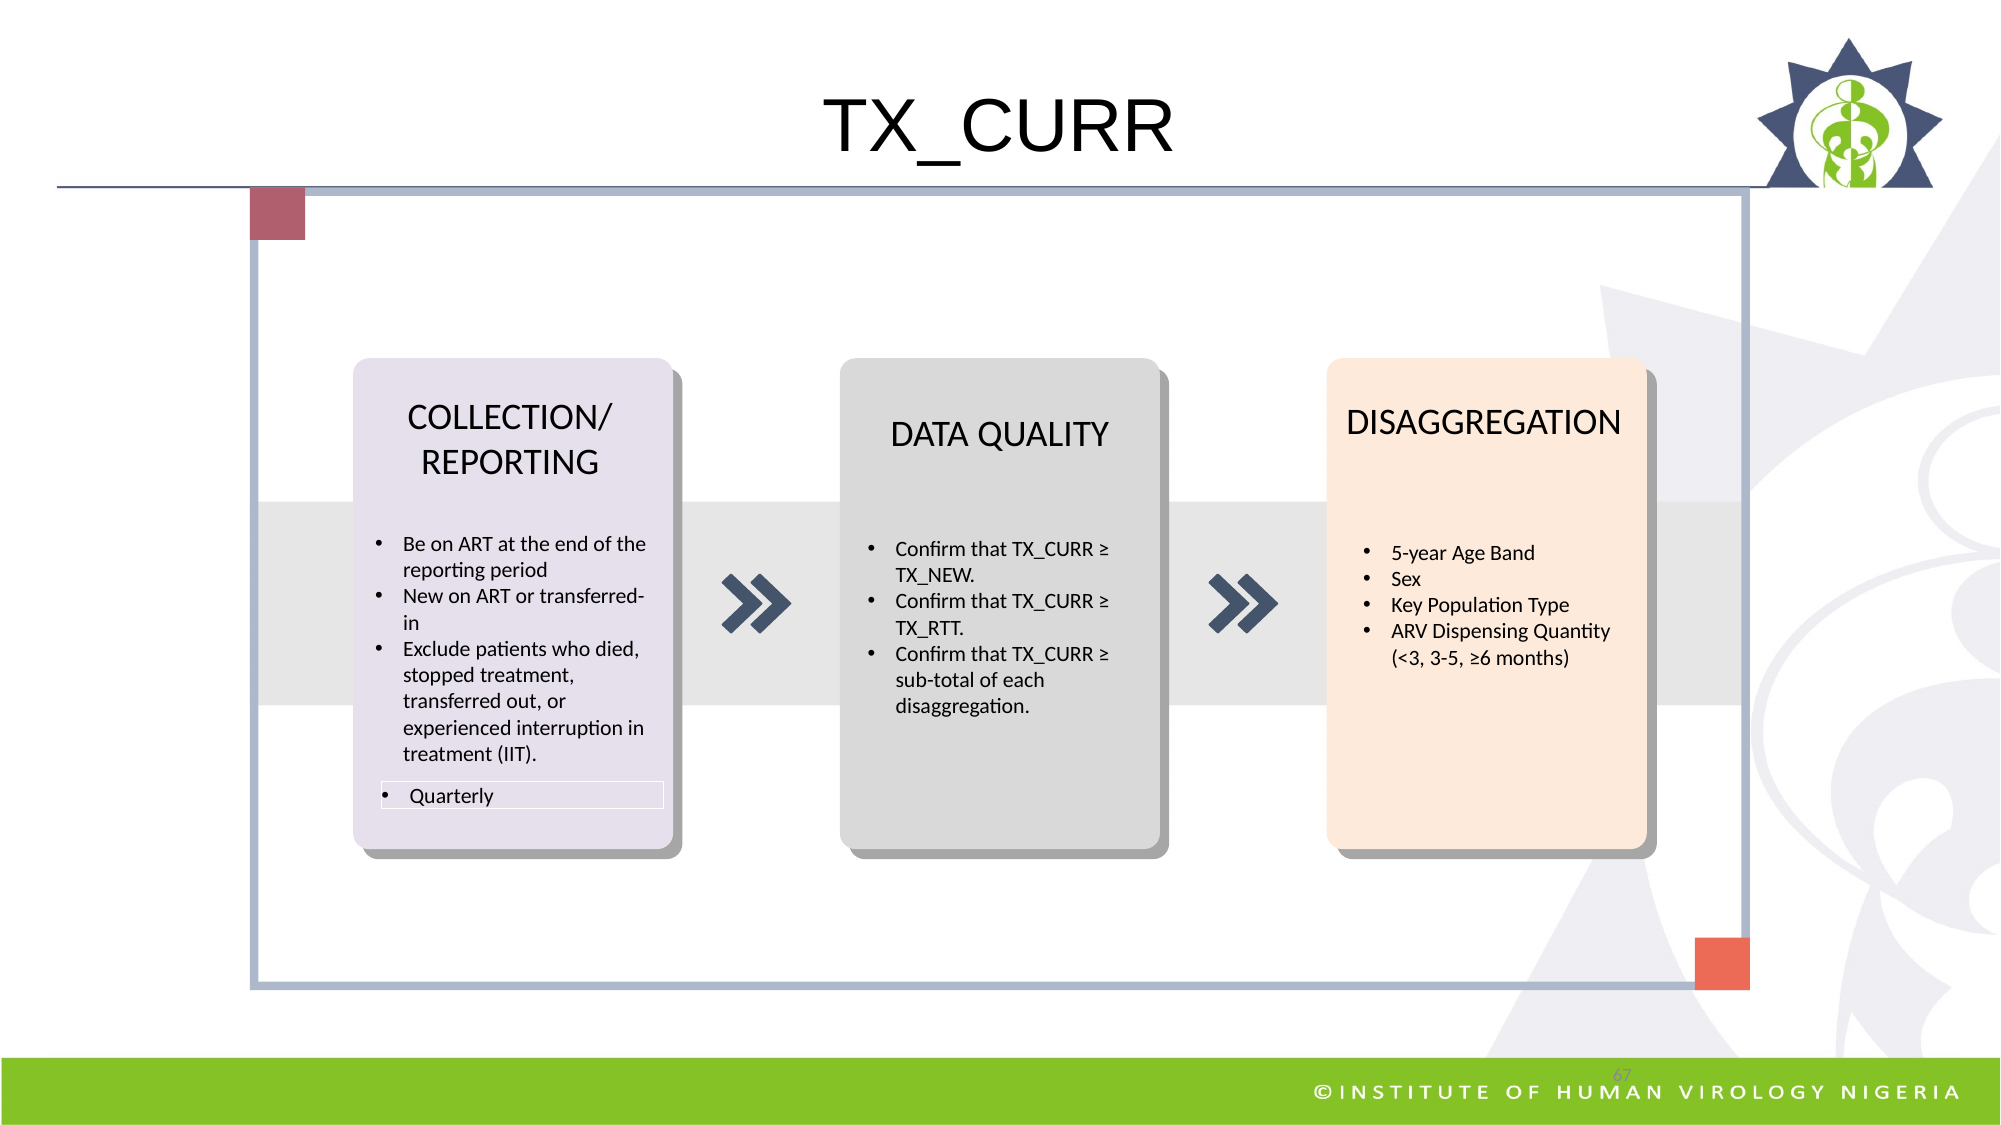

TX_CURR

COLLECTION/
REPORTING
DISAGGREGATION
DATA QUALITY

Be on ART at the end of the reporting period
New on ART or transferred-in
Exclude patients who died, stopped treatment, transferred out, or experienced interruption in treatment (IIT).
Confirm that TX_CURR ≥ TX_NEW.
Confirm that TX_CURR ≥ TX_RTT.
Confirm that TX_CURR ≥ sub-total of each disaggregation.
5-year Age Band
Sex
Key Population Type
ARV Dispensing Quantity (<3, 3-5, ≥6 months)

67
Quarterly